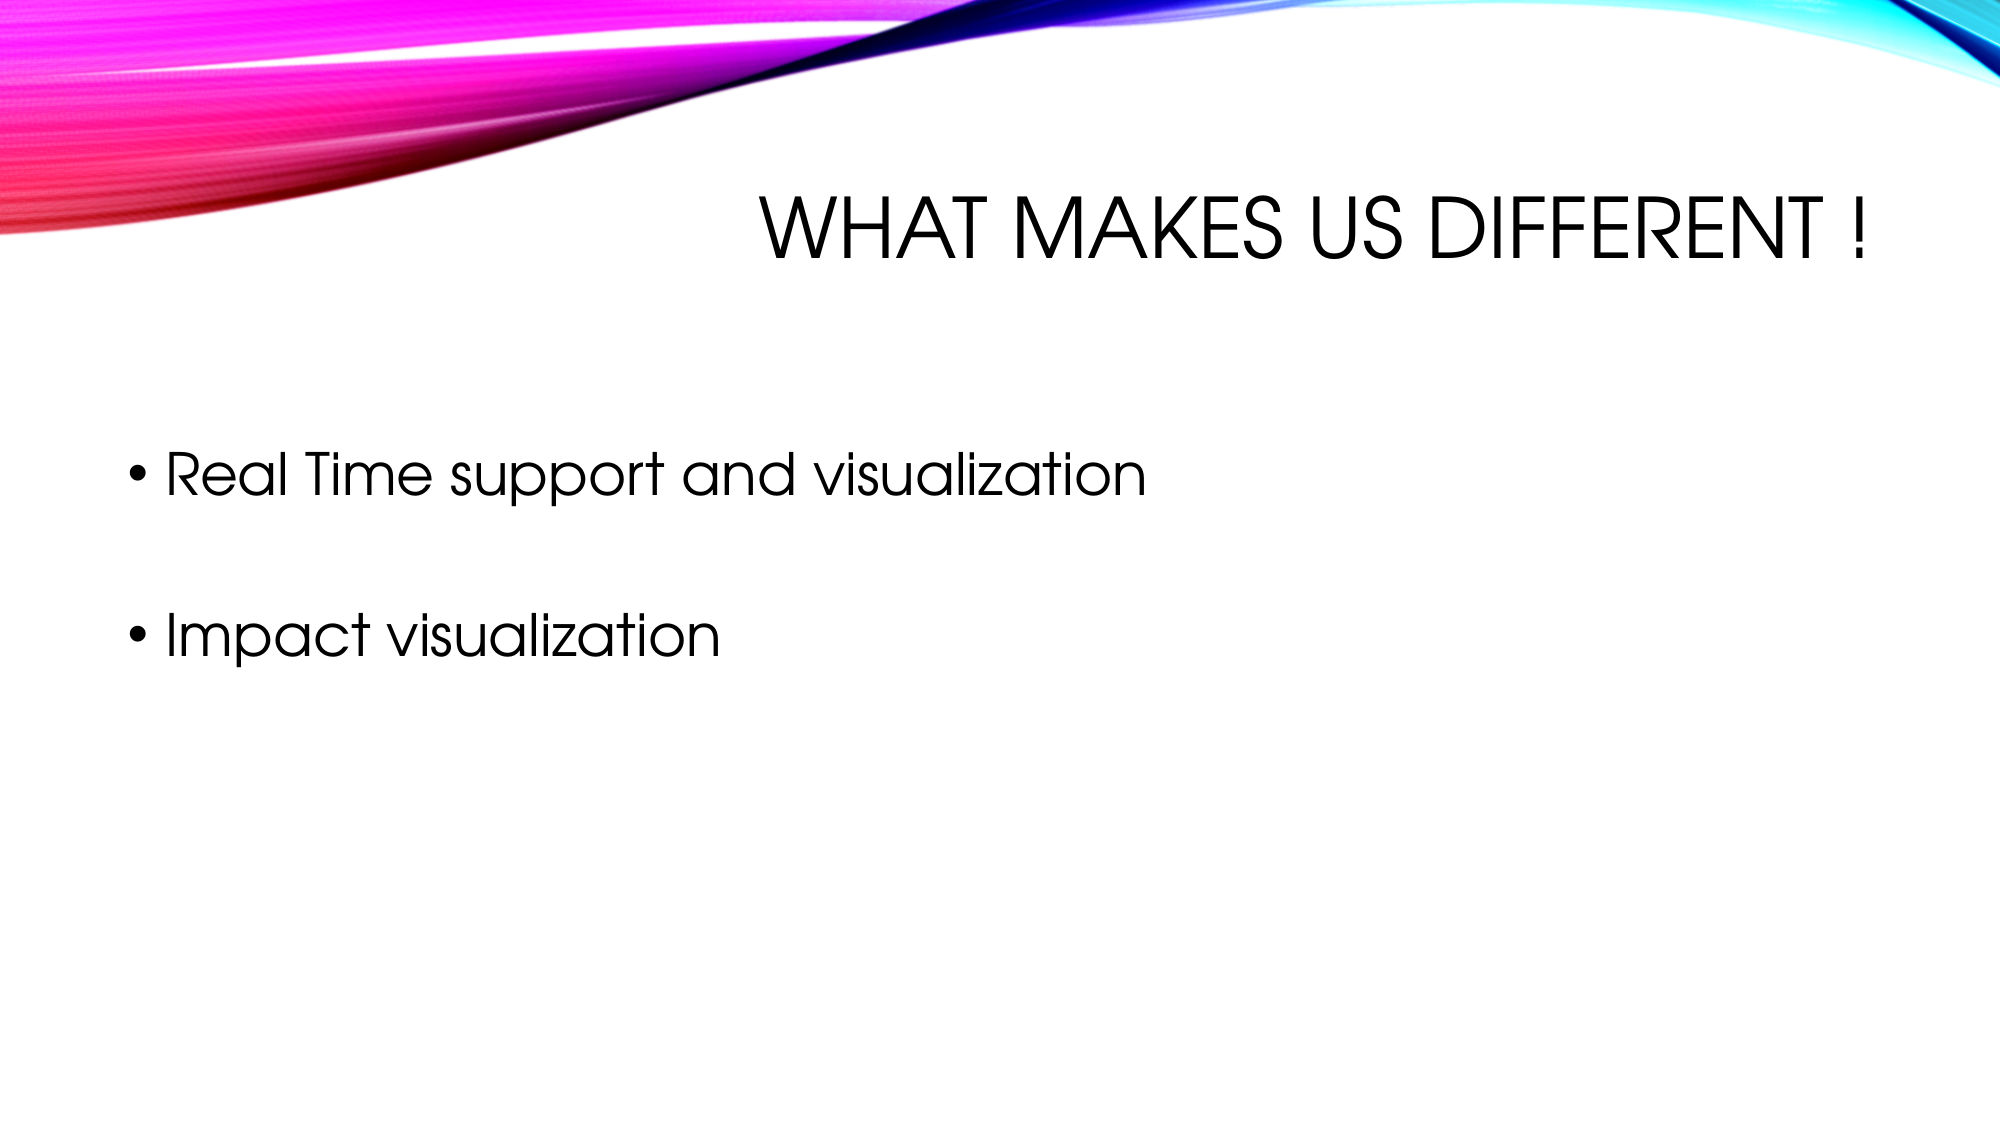

# What makes us different !
Real Time support and visualization
Impact visualization